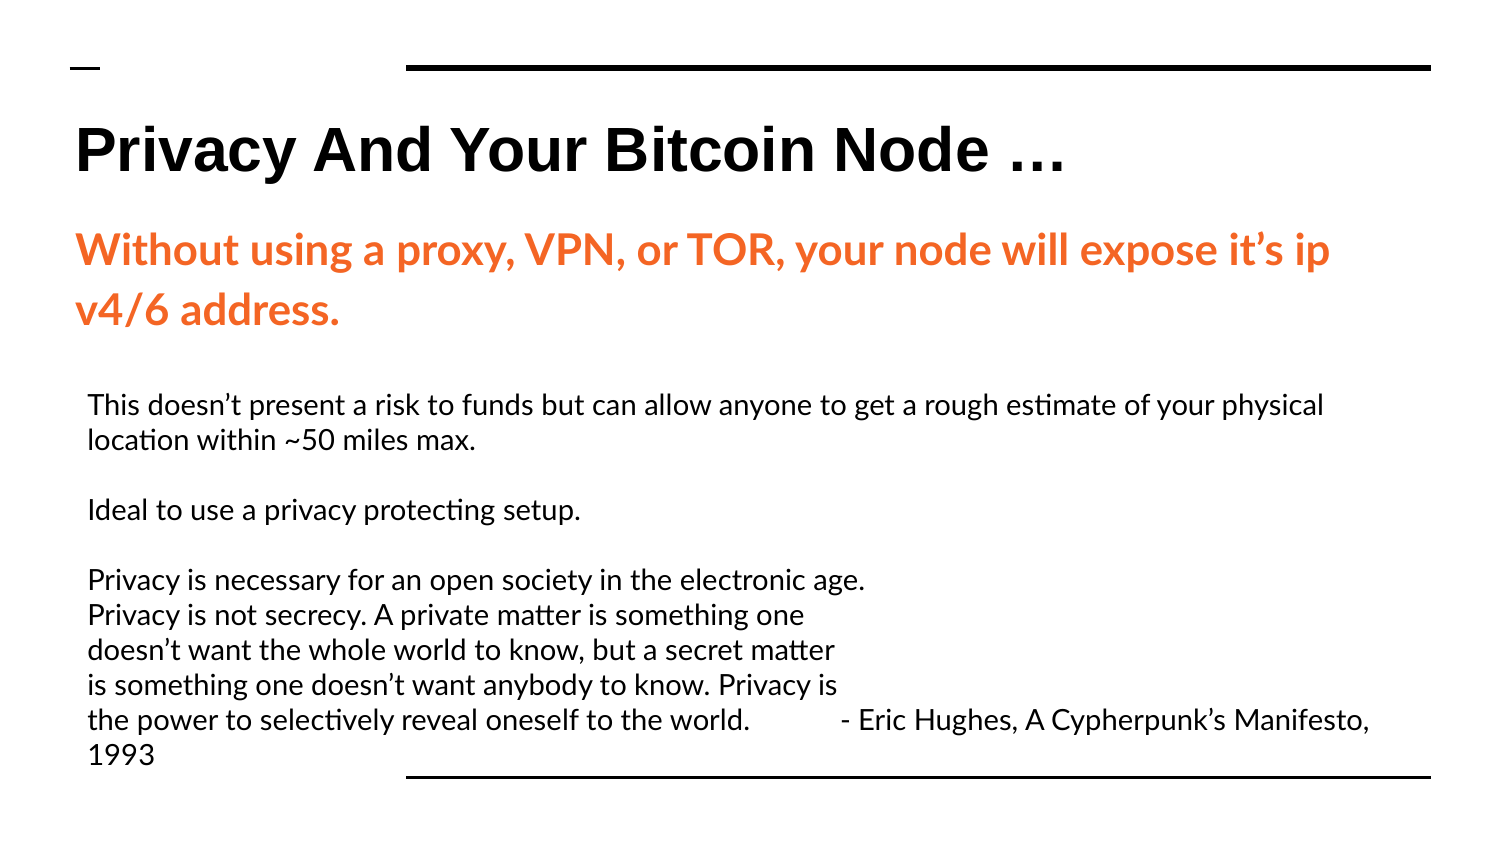

# Privacy And Your Bitcoin Node …
Without using a proxy, VPN, or TOR, your node will expose it’s ip v4/6 address.
This doesn’t present a risk to funds but can allow anyone to get a rough estimate of your physical location within ~50 miles max.

Ideal to use a privacy protecting setup.

Privacy is necessary for an open society in the electronic age.
Privacy is not secrecy. A private matter is something one
doesn’t want the whole world to know, but a secret matter
is something one doesn’t want anybody to know. Privacy is
the power to selectively reveal oneself to the world.            - Eric Hughes, A Cypherpunk’s Manifesto, 1993